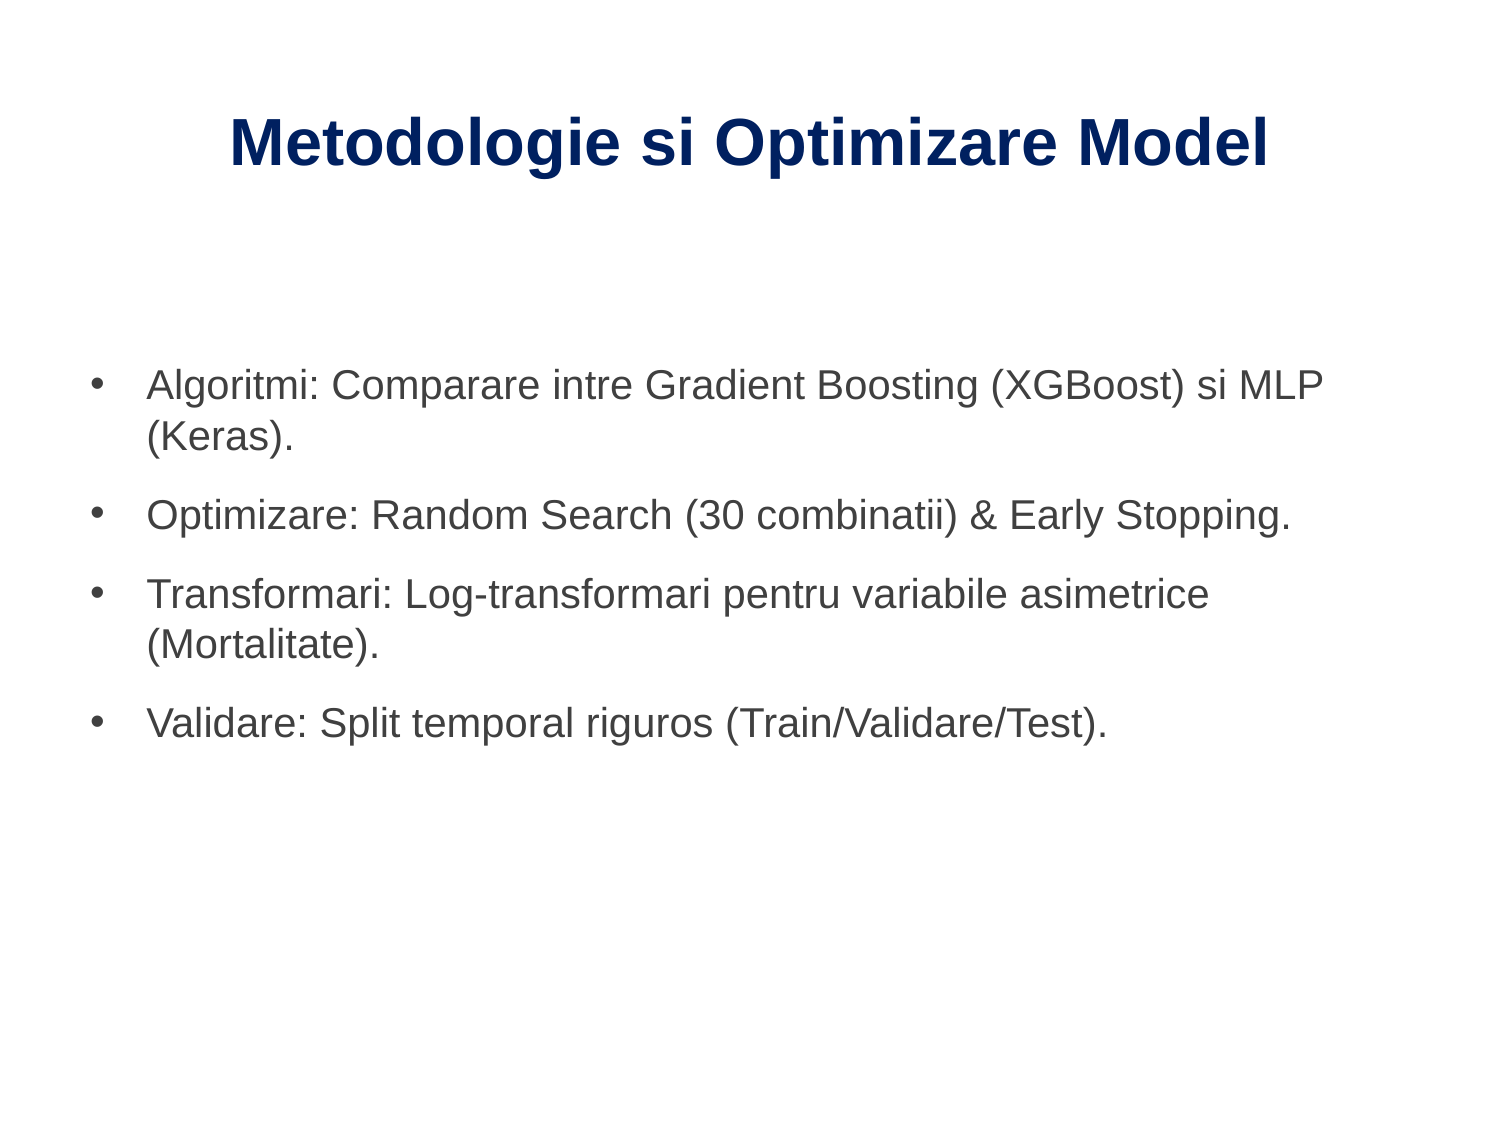

# Metodologie si Optimizare Model

Algoritmi: Comparare intre Gradient Boosting (XGBoost) si MLP (Keras).
Optimizare: Random Search (30 combinatii) & Early Stopping.
Transformari: Log-transformari pentru variabile asimetrice (Mortalitate).
Validare: Split temporal riguros (Train/Validare/Test).